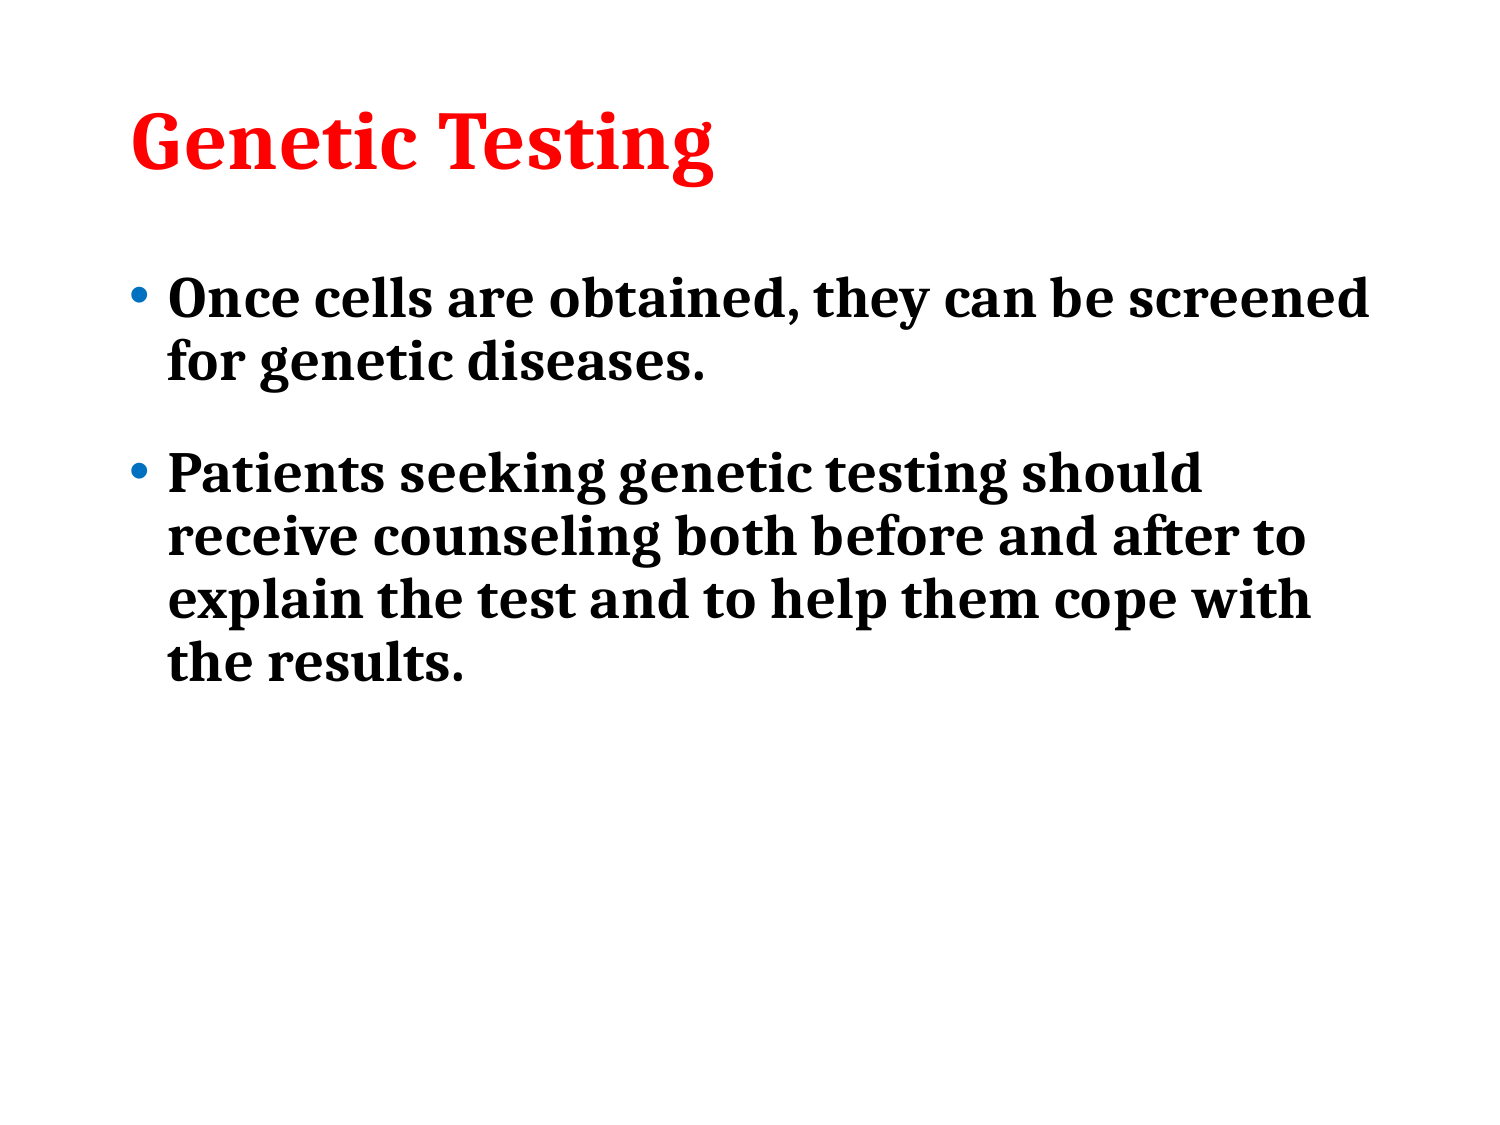

# Genetic Testing
Once cells are obtained, they can be screened for genetic diseases.
Patients seeking genetic testing should receive counseling both before and after to explain the test and to help them cope with the results.